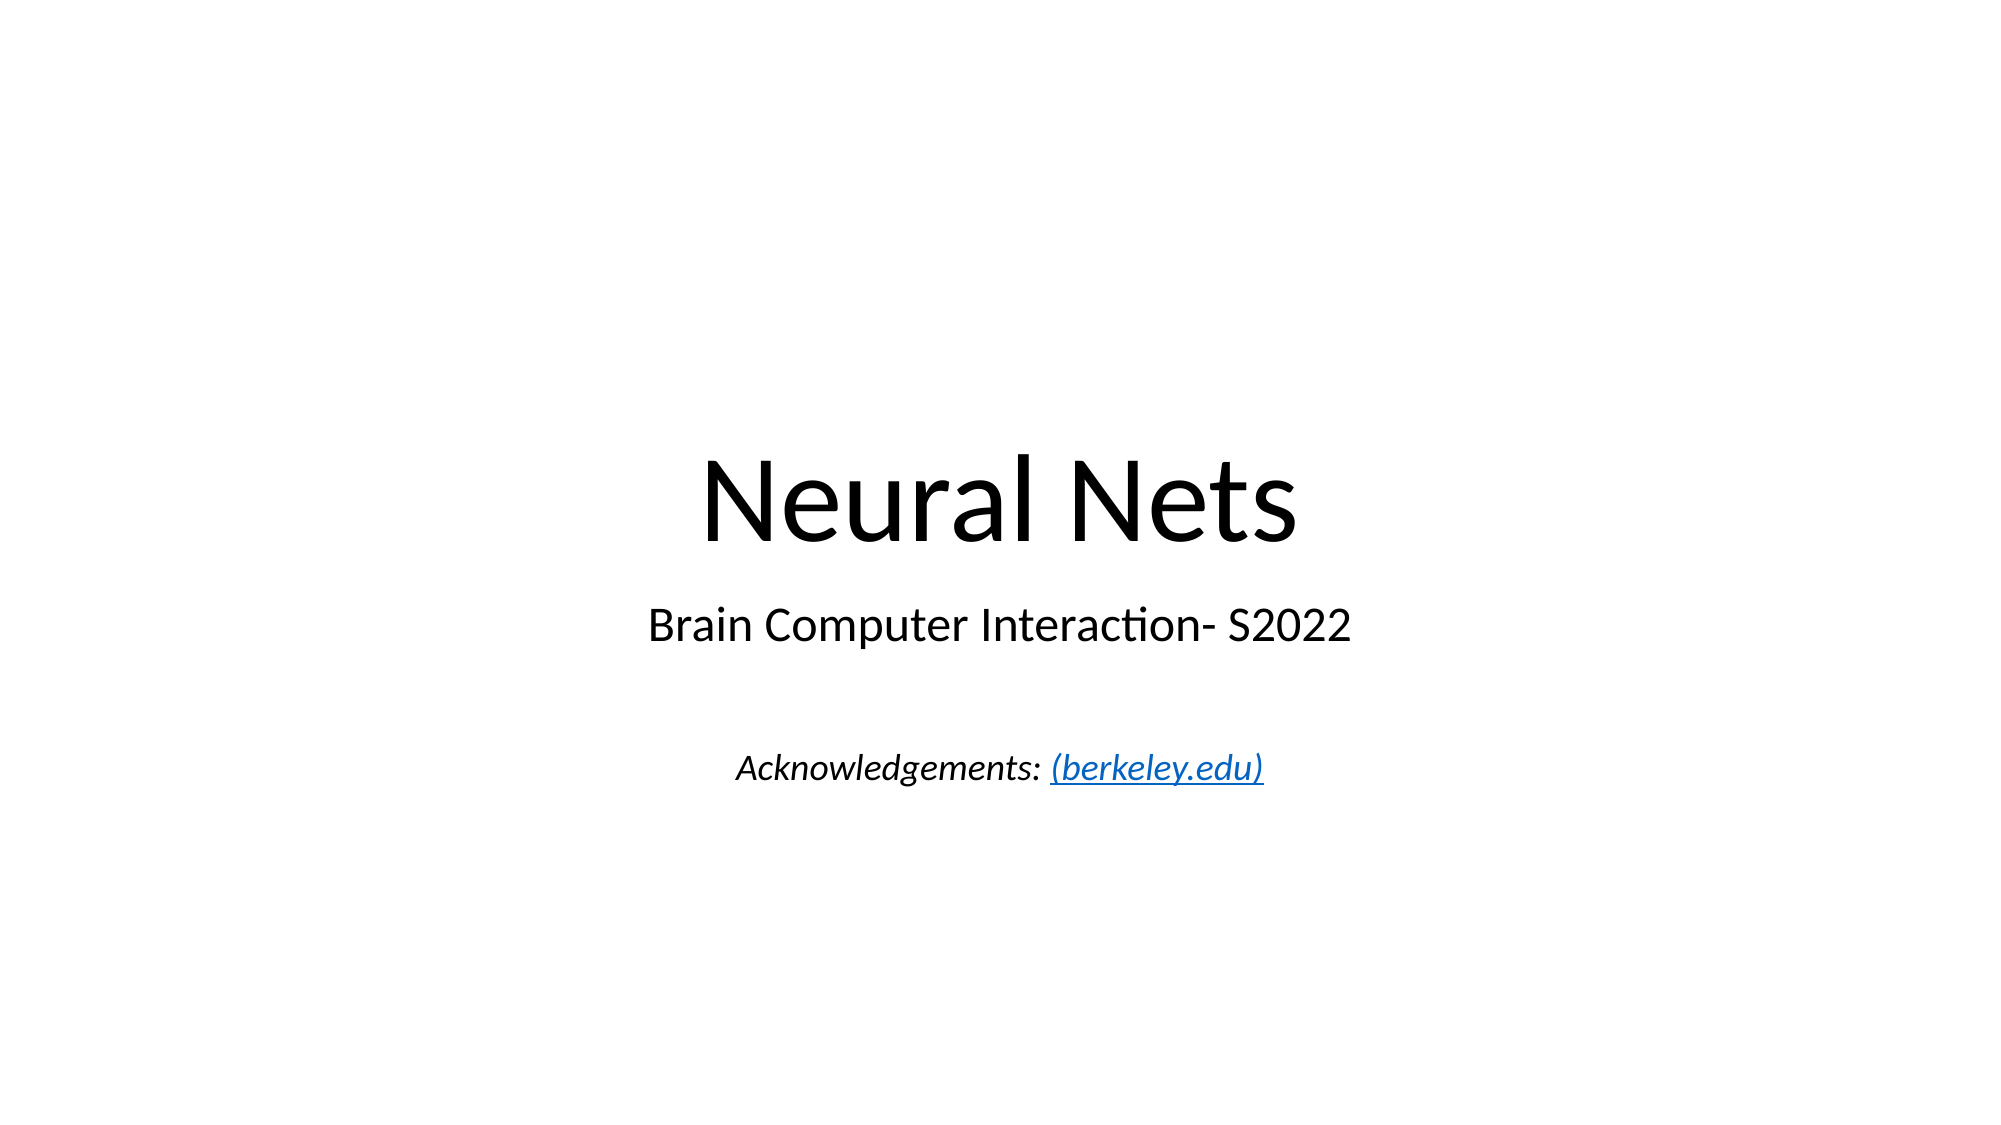

# Neural Nets
Brain Computer Interaction- S2022

Acknowledgements: (berkeley.edu)